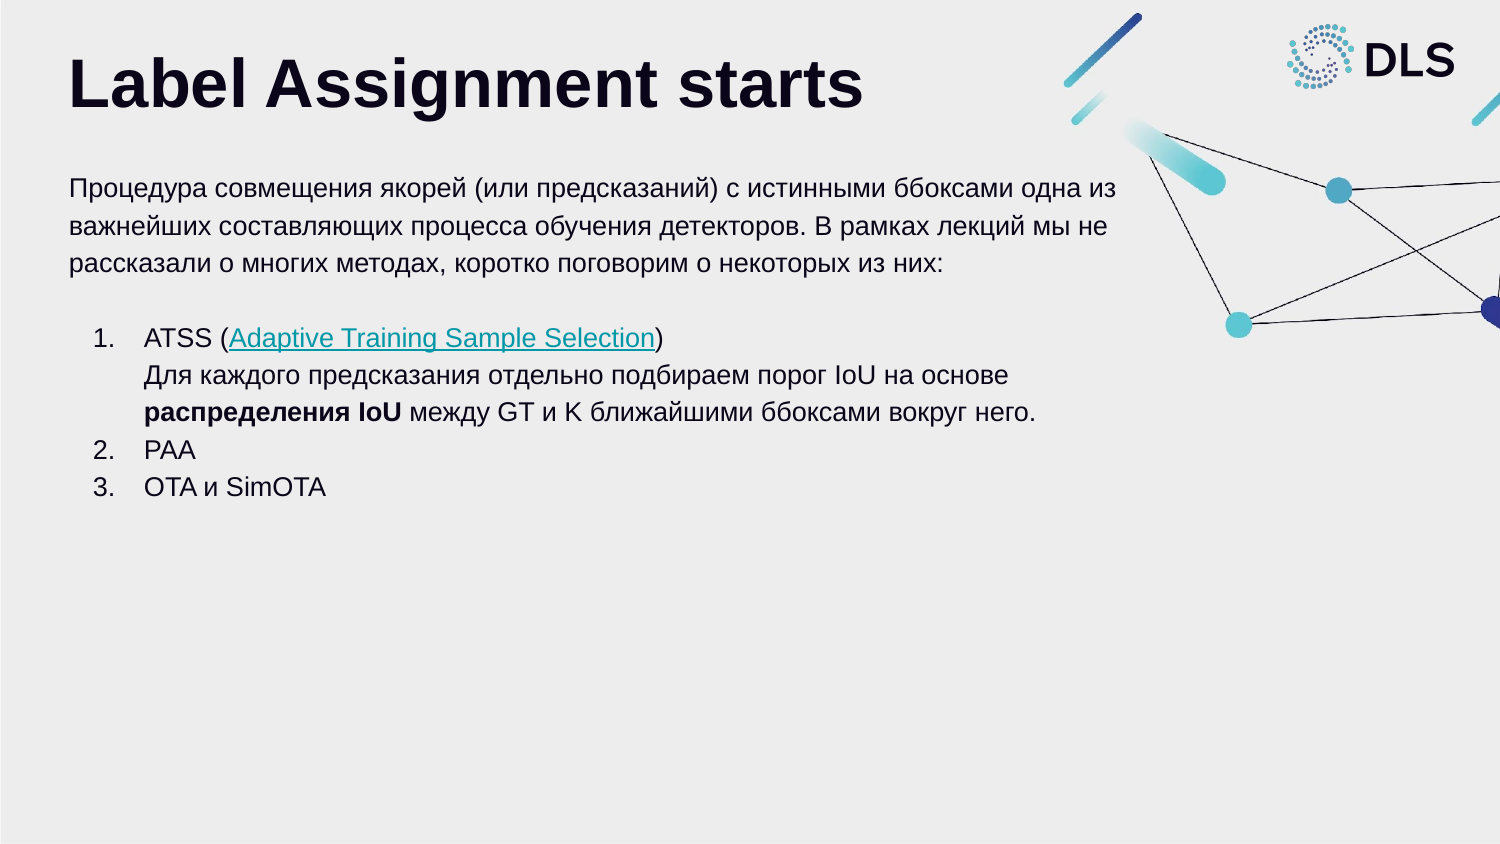

# Label Assignment starts
Процедура совмещения якорей (или предсказаний) c истинными ббоксами одна из важнейших составляющих процесса обучения детекторов. В рамках лекций мы не рассказали о многих методах, коротко поговорим о некоторых из них:

ATSS (Adaptive Training Sample Selection)
Для каждого предсказания отдельно подбираем порог IoU на основе распределения IoU между GT и K ближайшими ббоксами вокруг него.
PAA
OTA и SimOTA